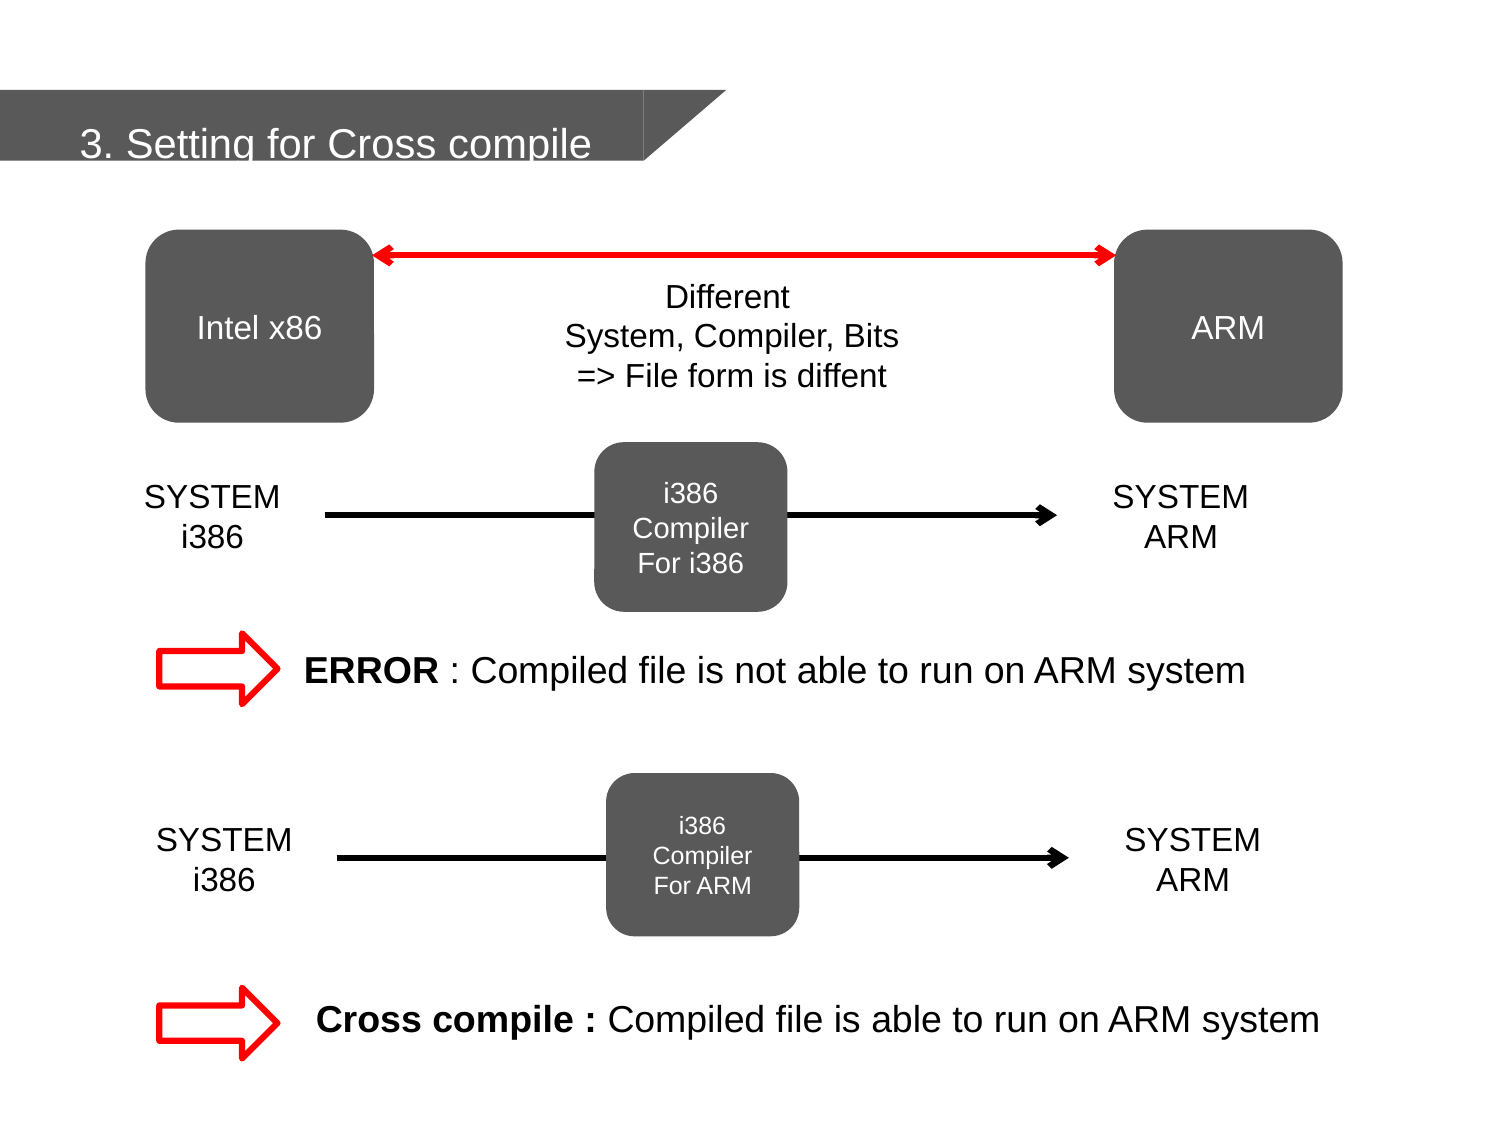

3. Setting for Cross compile

Intel x86
ARM
Different
System, Compiler, Bits
=> File form is diffent
i386 Compiler
For i386
SYSTEM
i386
SYSTEM
ARM
v
ERROR : Compiled file is not able to run on ARM system
i386 Compiler
For ARM
SYSTEM
i386
SYSTEM
ARM

Cross compile : Compiled file is able to run on ARM system